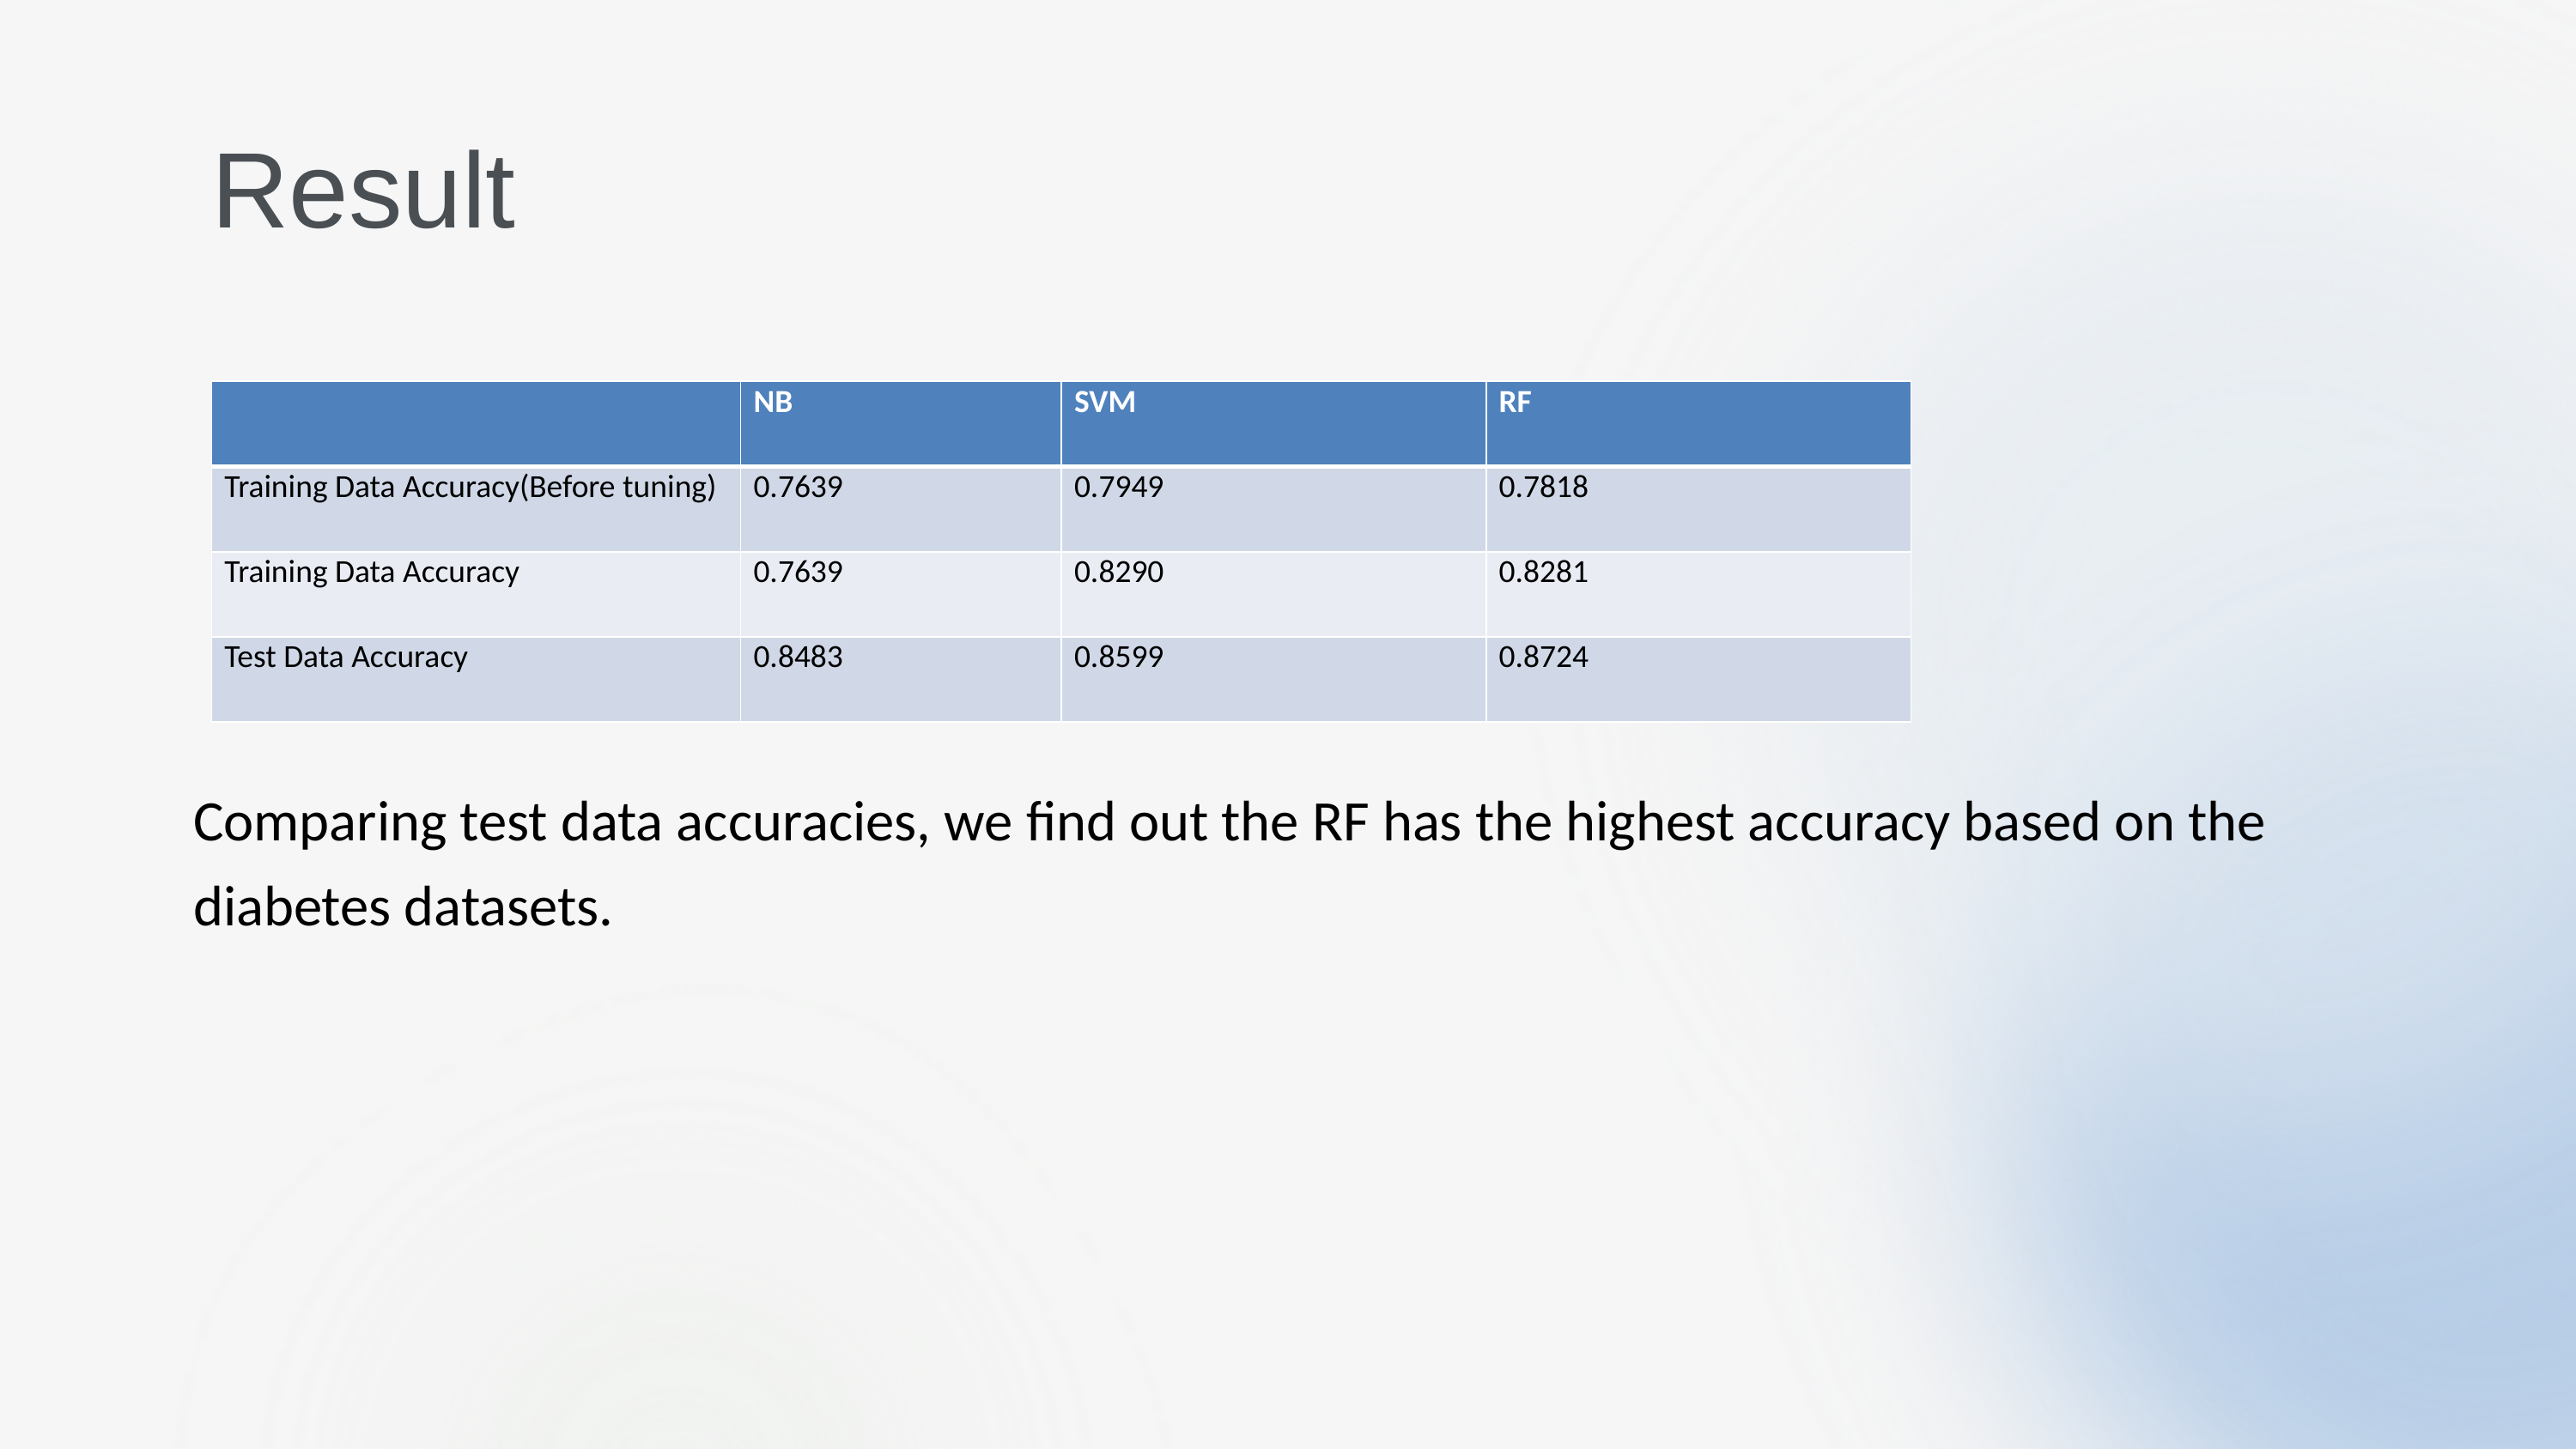

Result

|  | NB | SVM | RF |
| --- | --- | --- | --- |
| Training Data Accuracy(Before tuning) | 0.7639 | 0.7949 | 0.7818 |
| Training Data Accuracy | 0.7639 | 0.8290 | 0.8281 |
| Test Data Accuracy | 0.8483 | 0.8599 | 0.8724 |
Comparing test data accuracies, we find out the RF has the highest accuracy based on the diabetes datasets.